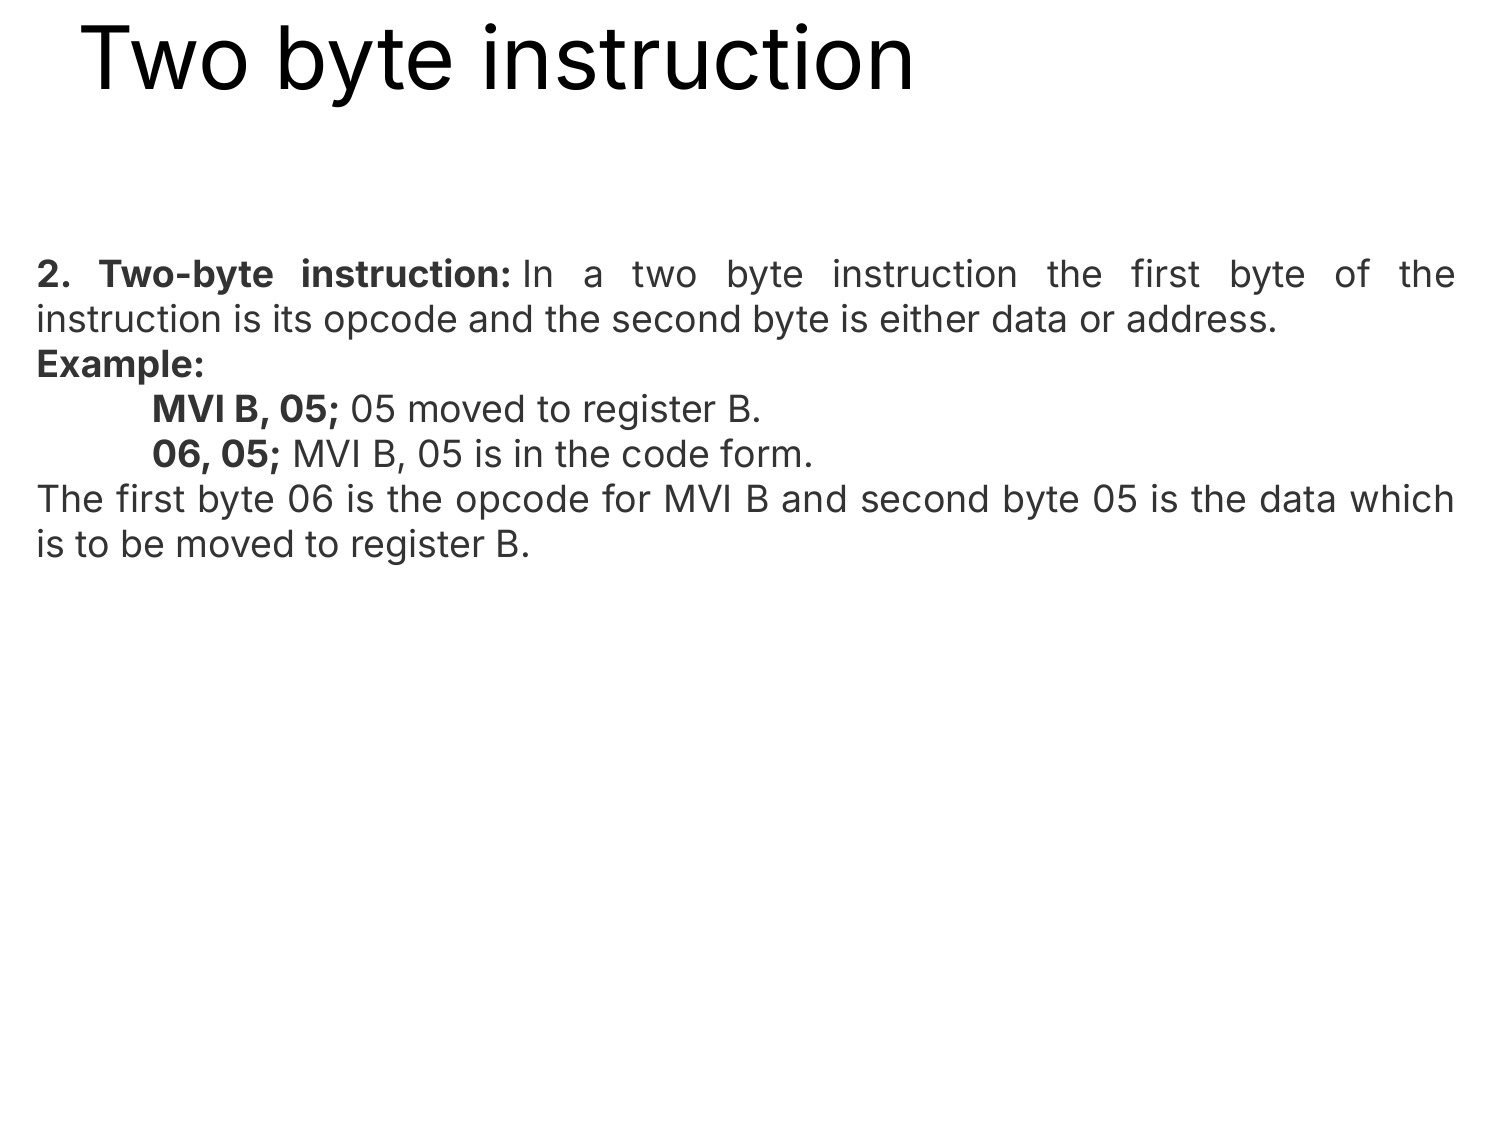

# Two byte instruction
2. Two-byte instruction: In a two byte instruction the first byte of the instruction is its opcode and the second byte is either data or address.
Example:
           MVI B, 05; 05 moved to register B.
           06, 05; MVI B, 05 is in the code form.
The first byte 06 is the opcode for MVI B and second byte 05 is the data which is to be moved to register B.